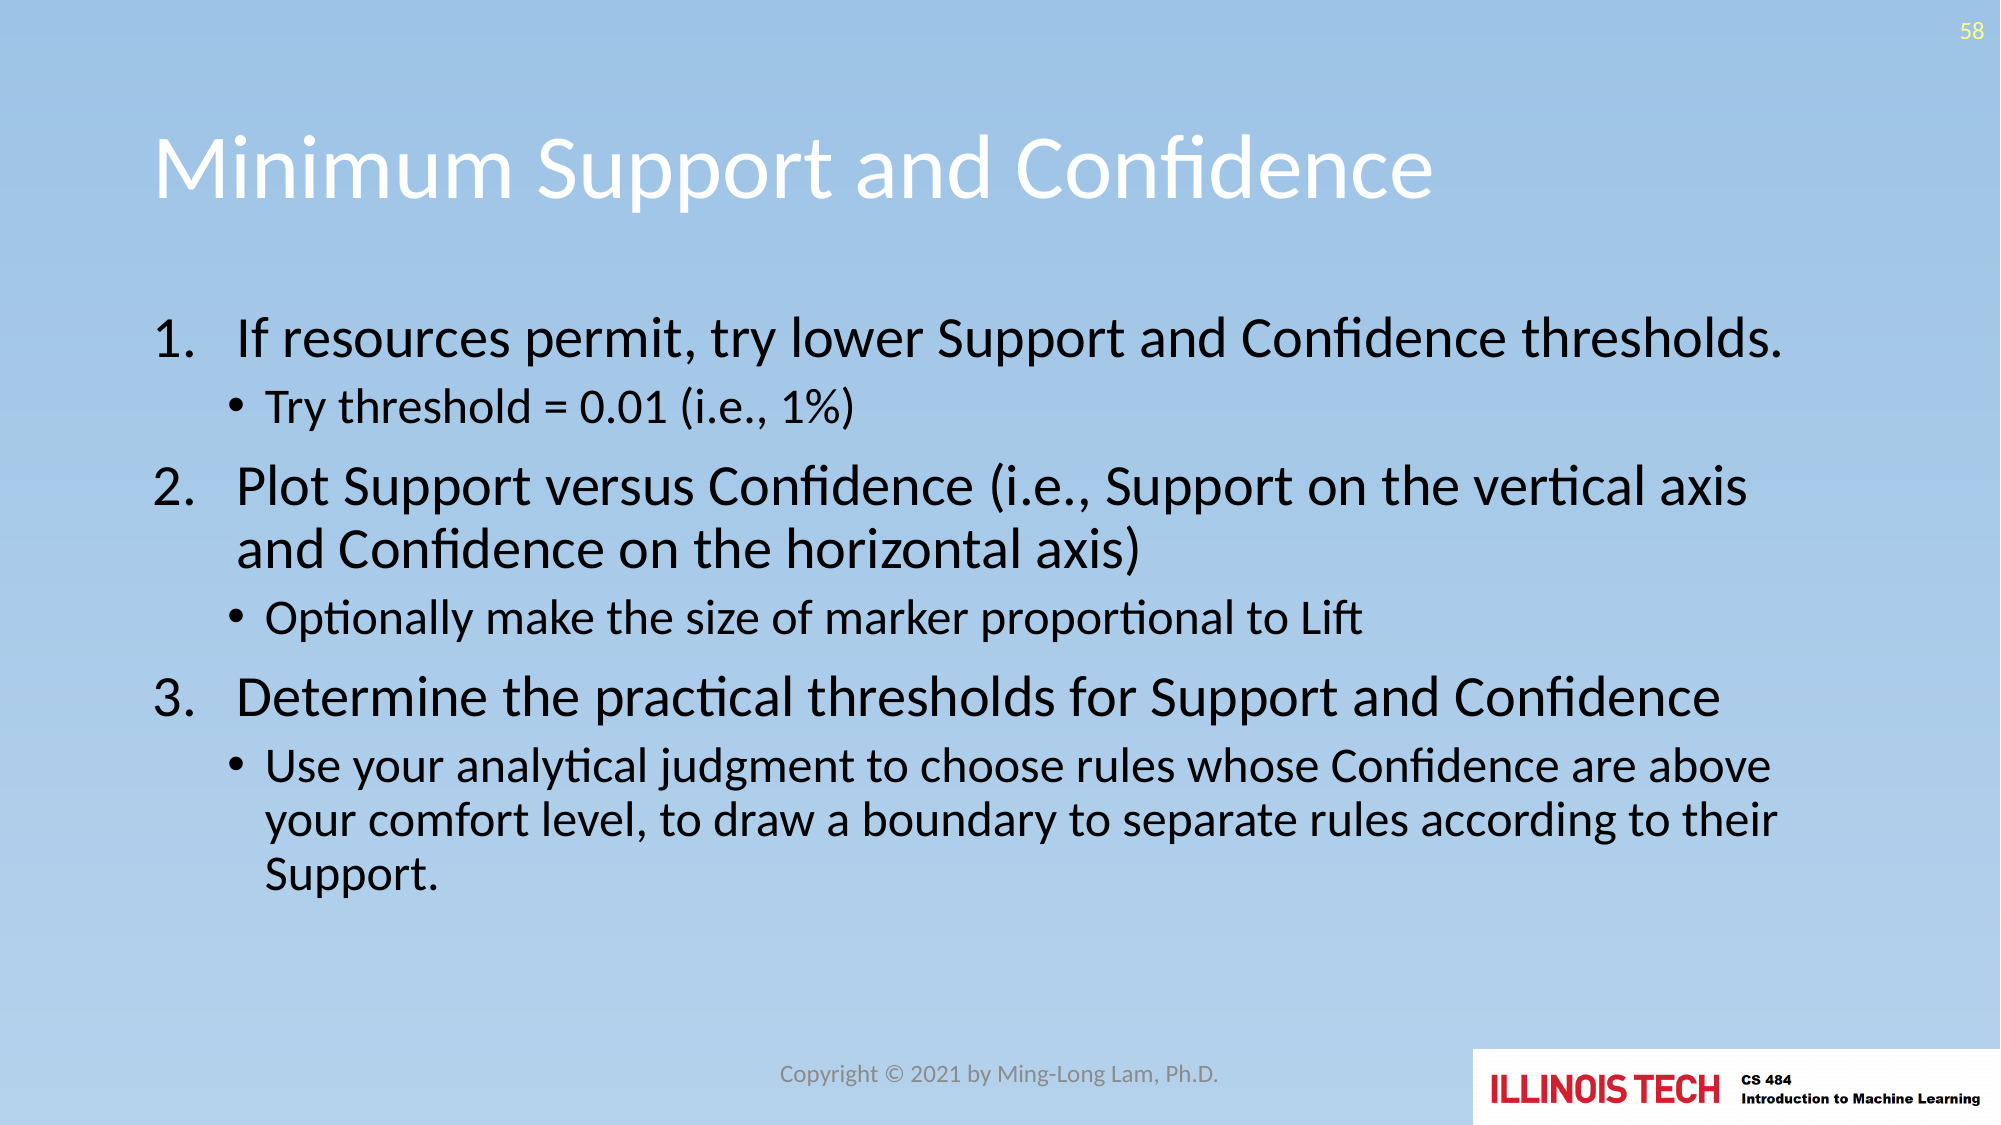

58
# Minimum Support and Confidence
If resources permit, try lower Support and Confidence thresholds.
Try threshold = 0.01 (i.e., 1%)
Plot Support versus Confidence (i.e., Support on the vertical axis and Confidence on the horizontal axis)
Optionally make the size of marker proportional to Lift
Determine the practical thresholds for Support and Confidence
Use your analytical judgment to choose rules whose Confidence are above your comfort level, to draw a boundary to separate rules according to their Support.

Copyright © 2021 by Ming-Long Lam, Ph.D.